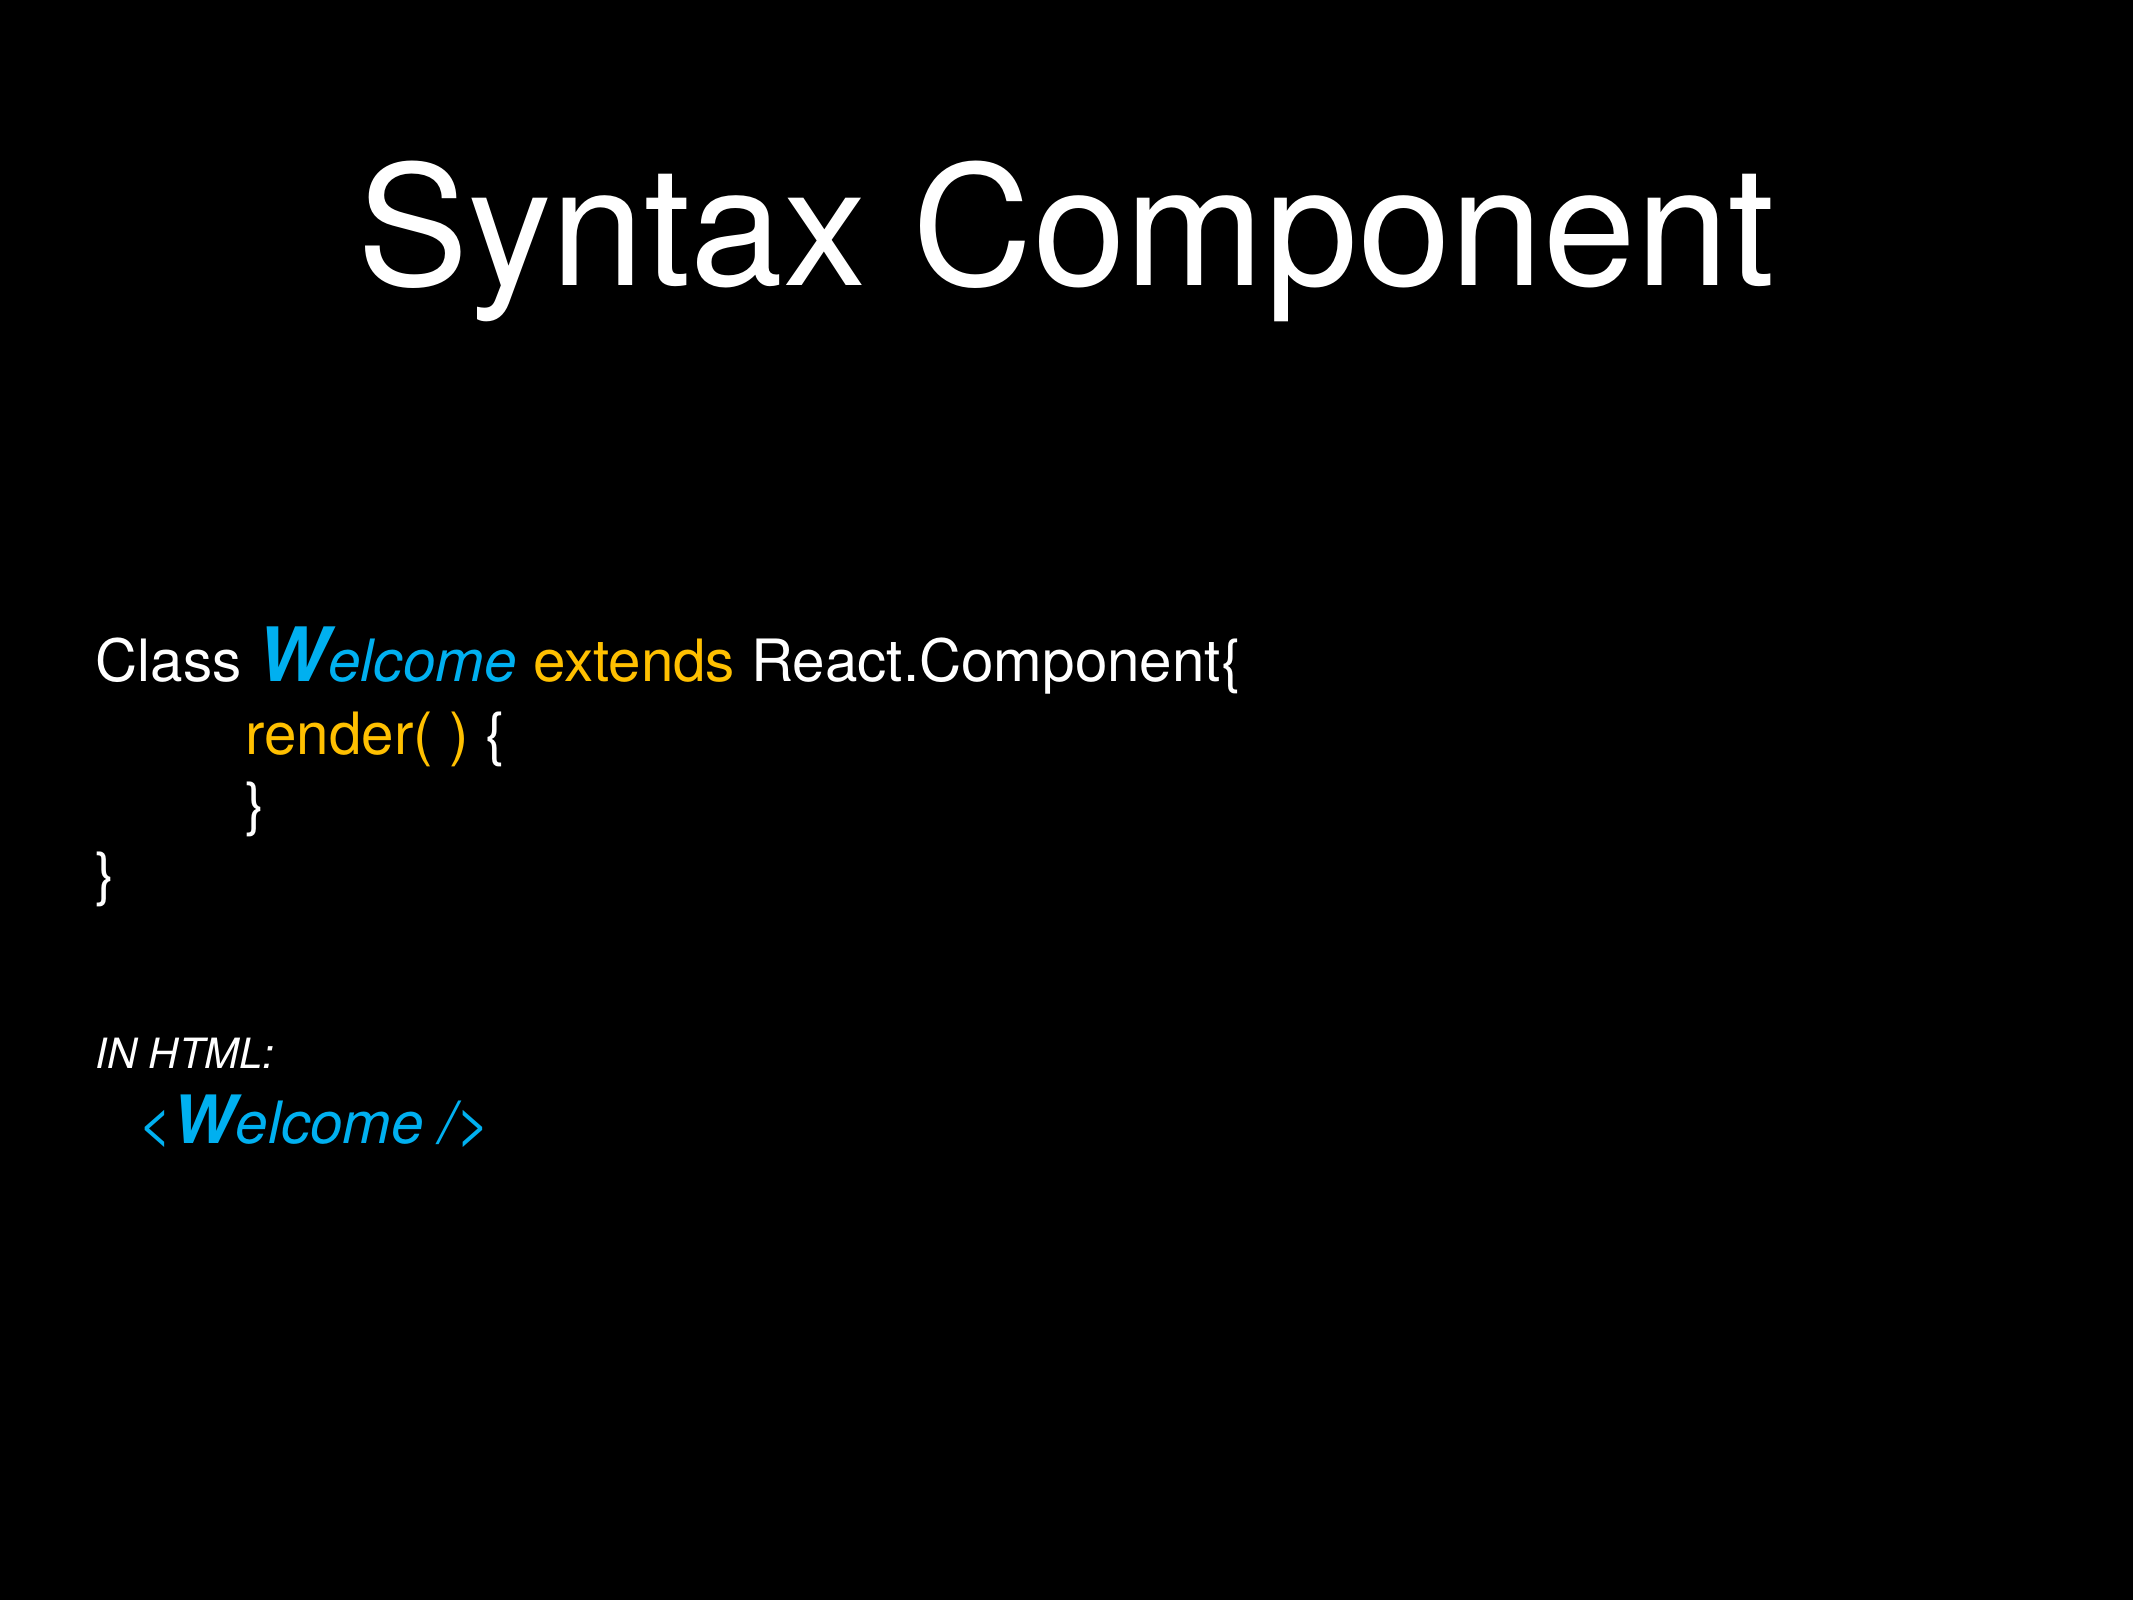

# Syntax Component

Class Welcome extends React.Component{
	render( ) {
	}
}

IN HTML:
	<Welcome />